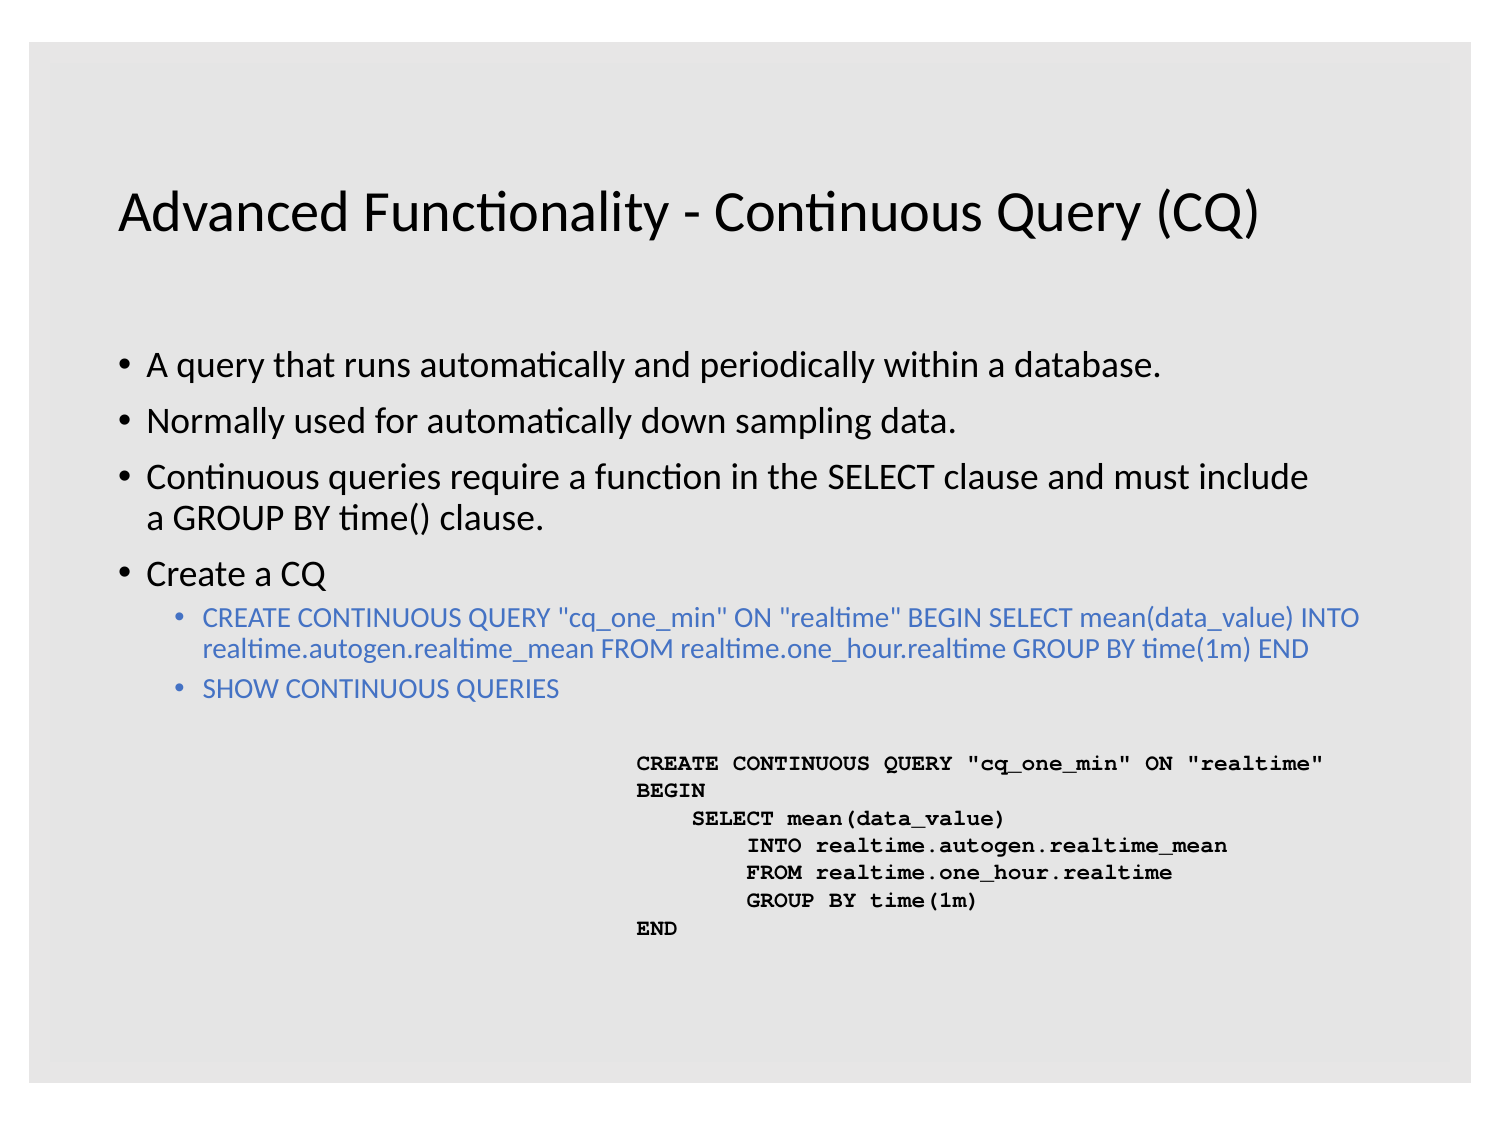

# Advanced Functionality - Continuous Query (CQ)
A query that runs automatically and periodically within a database.
Normally used for automatically down sampling data.
Continuous queries require a function in the SELECT clause and must include a GROUP BY time() clause.
Create a CQ
CREATE CONTINUOUS QUERY "cq_one_min" ON "realtime" BEGIN SELECT mean(data_value) INTO realtime.autogen.realtime_mean FROM realtime.one_hour.realtime GROUP BY time(1m) END
SHOW CONTINUOUS QUERIES

CREATE CONTINUOUS QUERY "cq_one_min" ON "realtime"
BEGIN
    SELECT mean(data_value)
        INTO realtime.autogen.realtime_mean
        FROM realtime.one_hour.realtime
        GROUP BY time(1m)
END